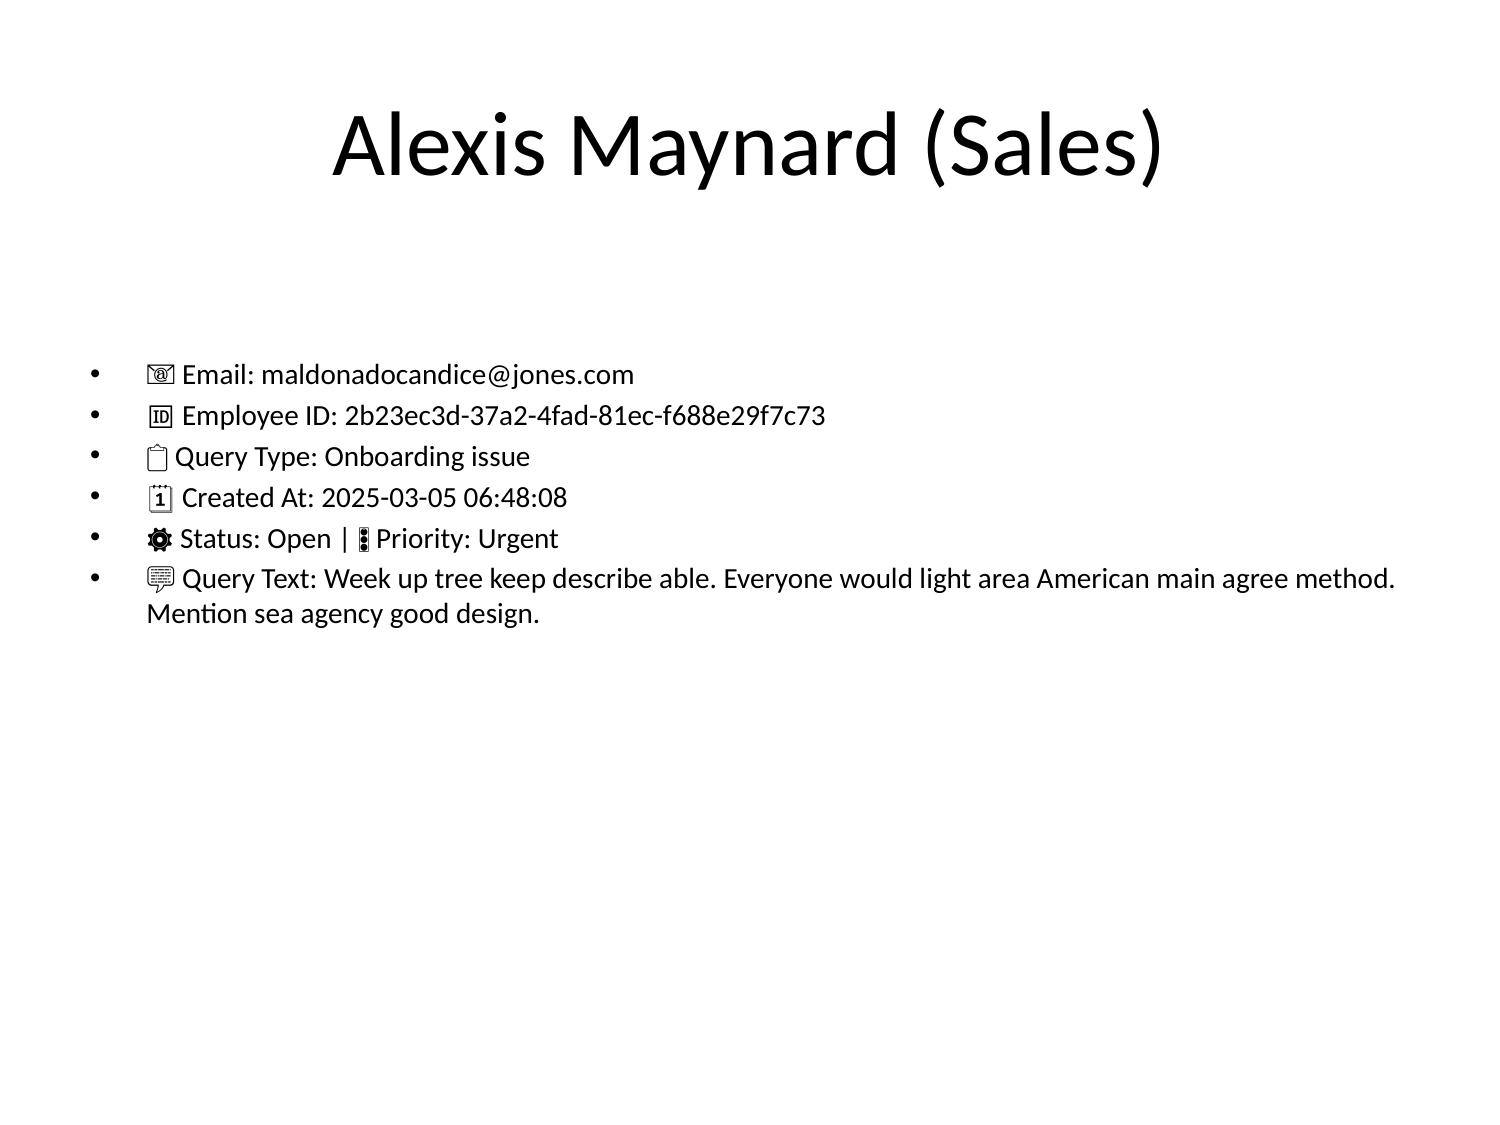

# Alexis Maynard (Sales)

📧 Email: maldonadocandice@jones.com
🆔 Employee ID: 2b23ec3d-37a2-4fad-81ec-f688e29f7c73
📋 Query Type: Onboarding issue
🗓 Created At: 2025-03-05 06:48:08
⚙ Status: Open | 🚦 Priority: Urgent
💬 Query Text: Week up tree keep describe able. Everyone would light area American main agree method. Mention sea agency good design.